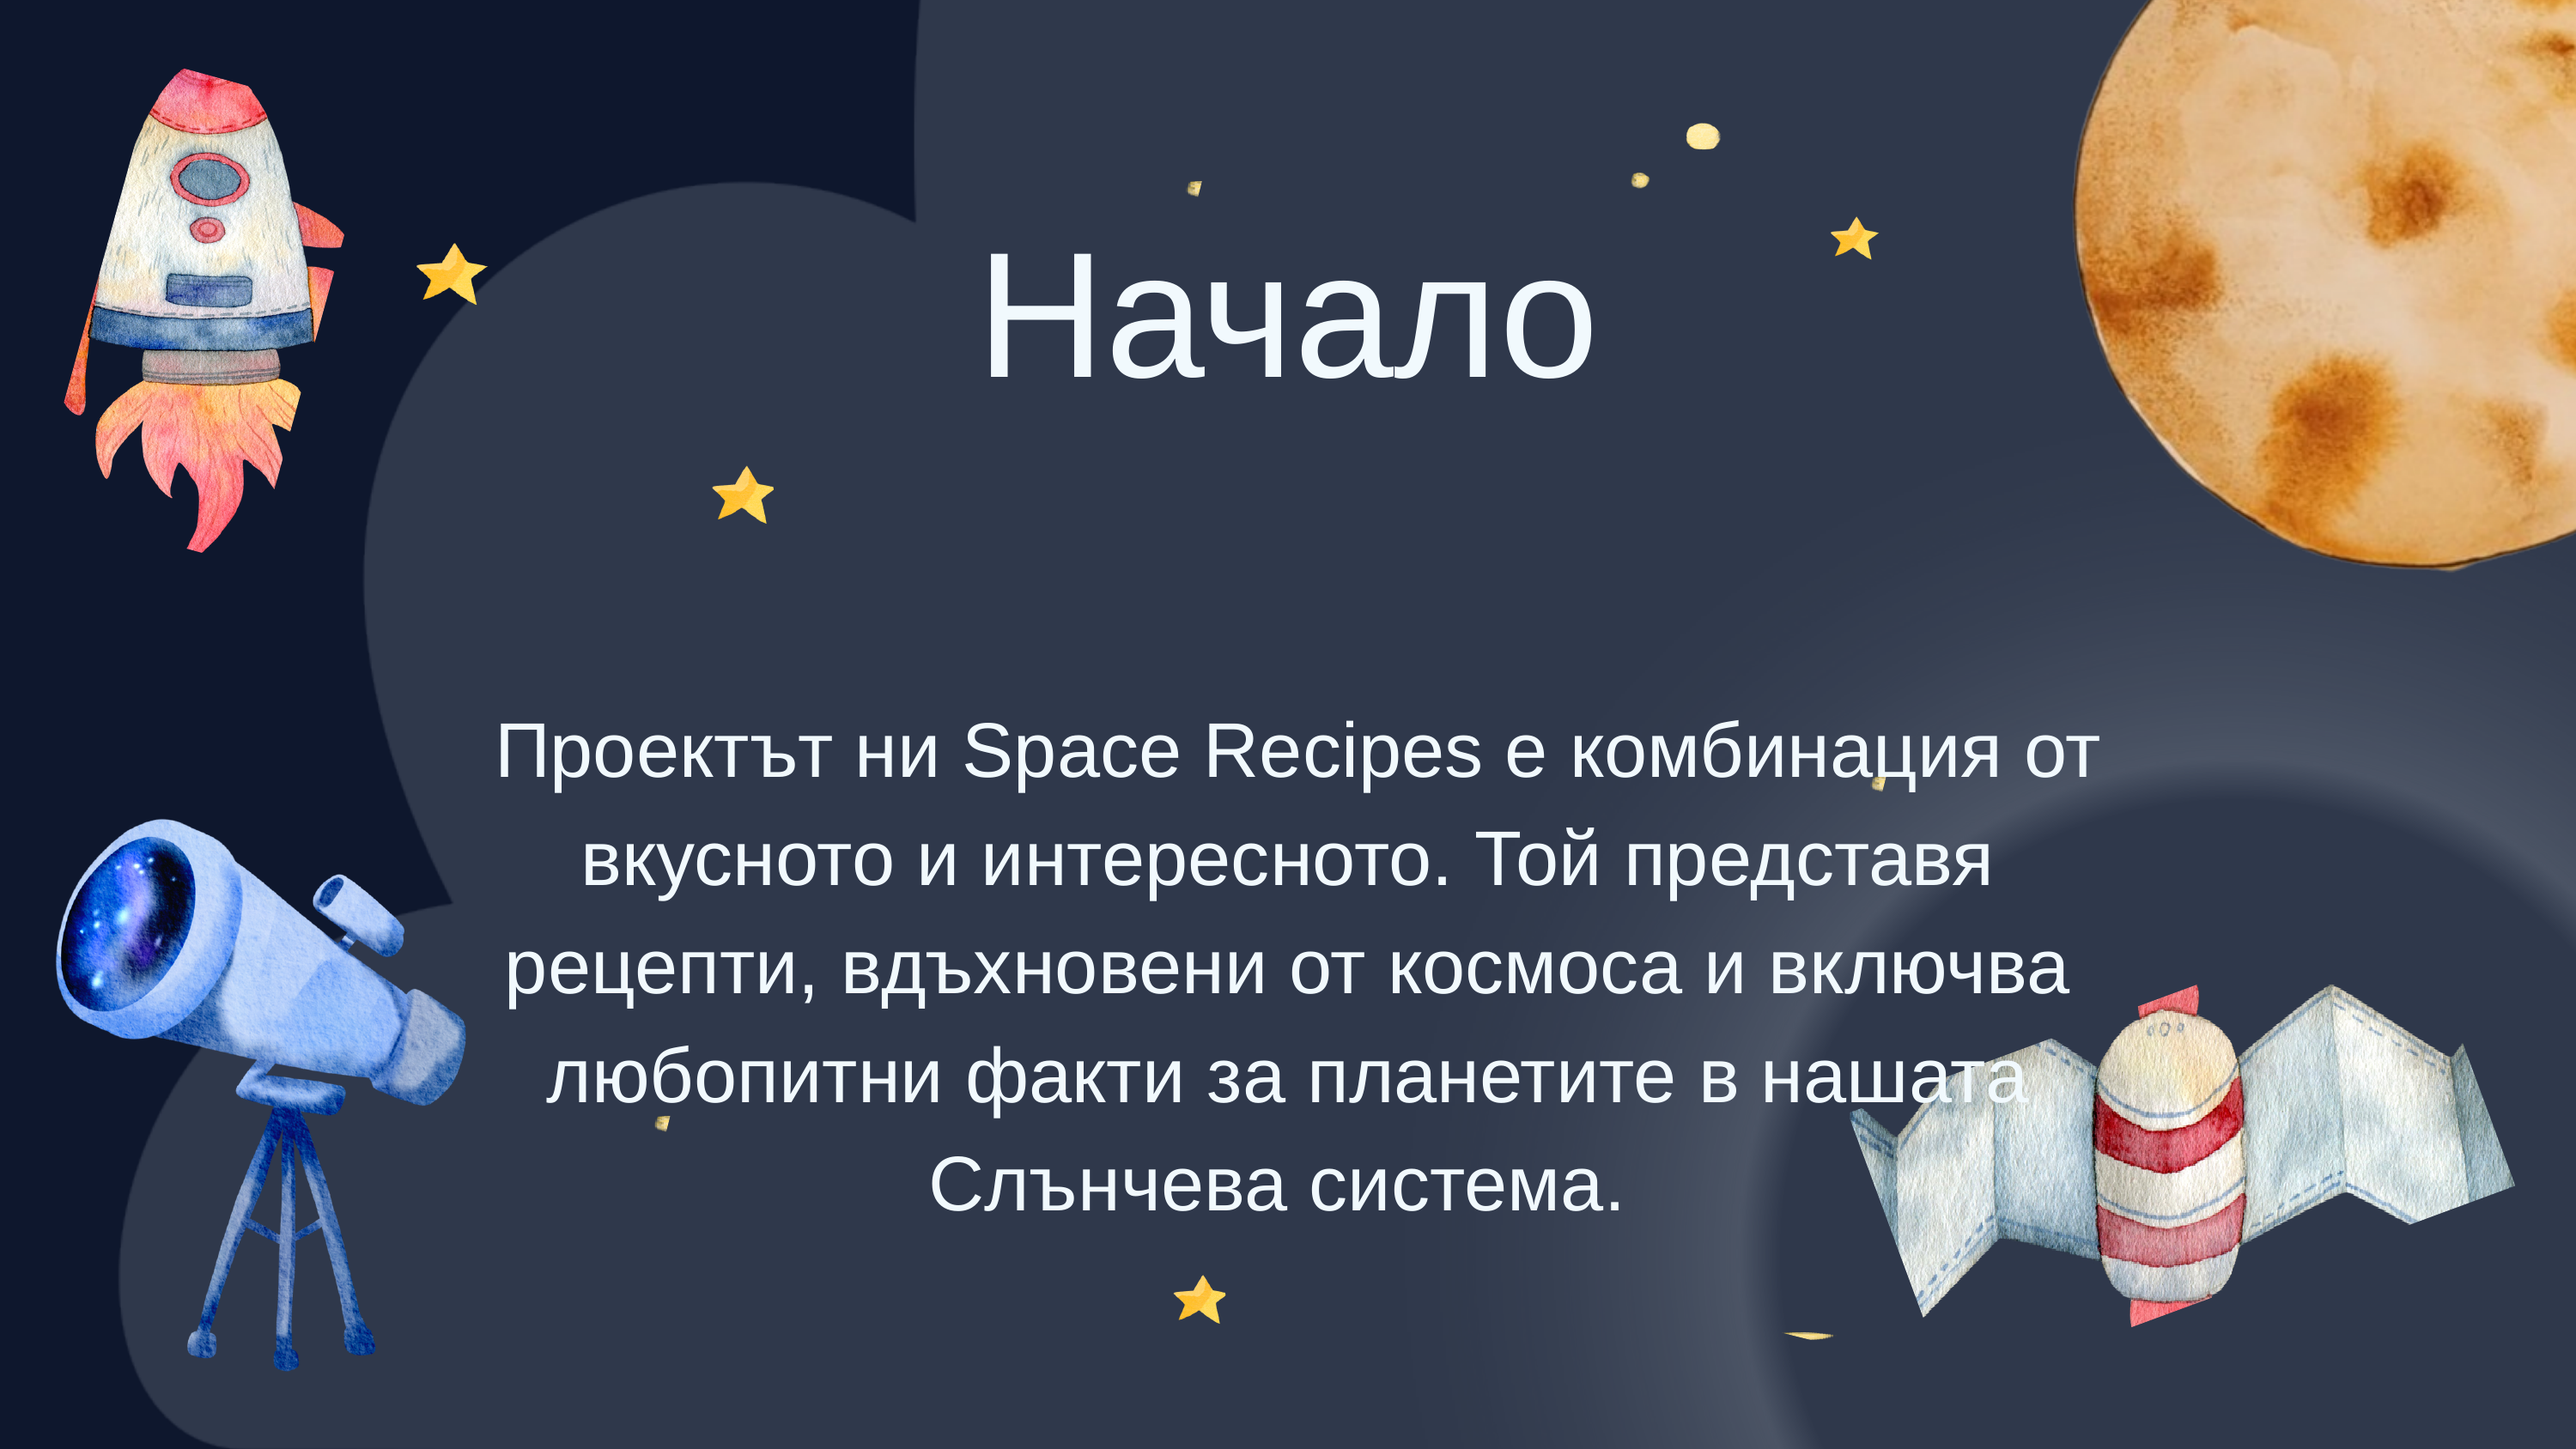

Начало

 Проектът ни Space Recipes е комбинация от вкусното и интересното. Той представя рецепти, вдъхновени от космоса и включва любопитни факти за планетите в нашата Слънчева система.